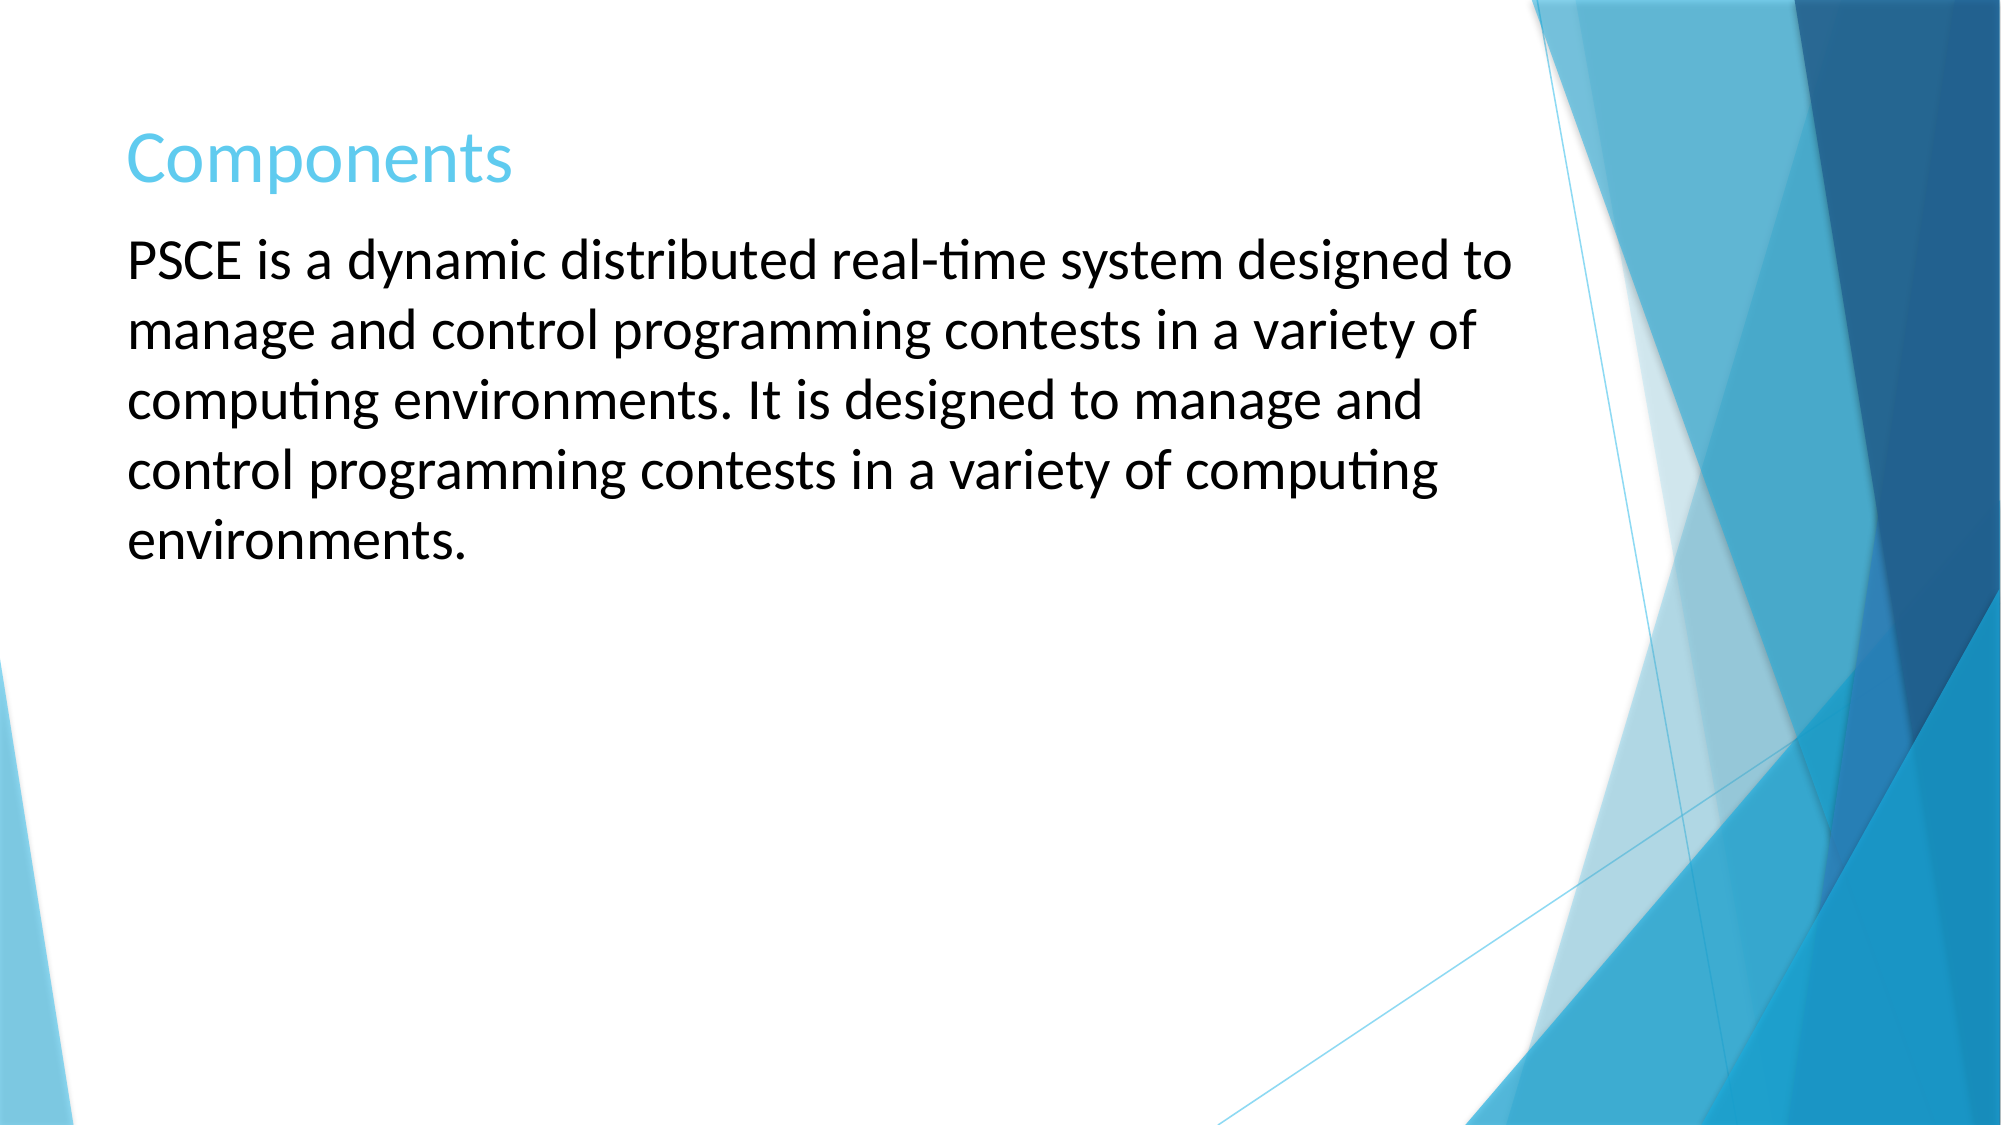

# Components
PSCE is a dynamic distributed real-time system designed to manage and control programming contests in a variety of computing environments. It is designed to manage and control programming contests in a variety of computing environments.